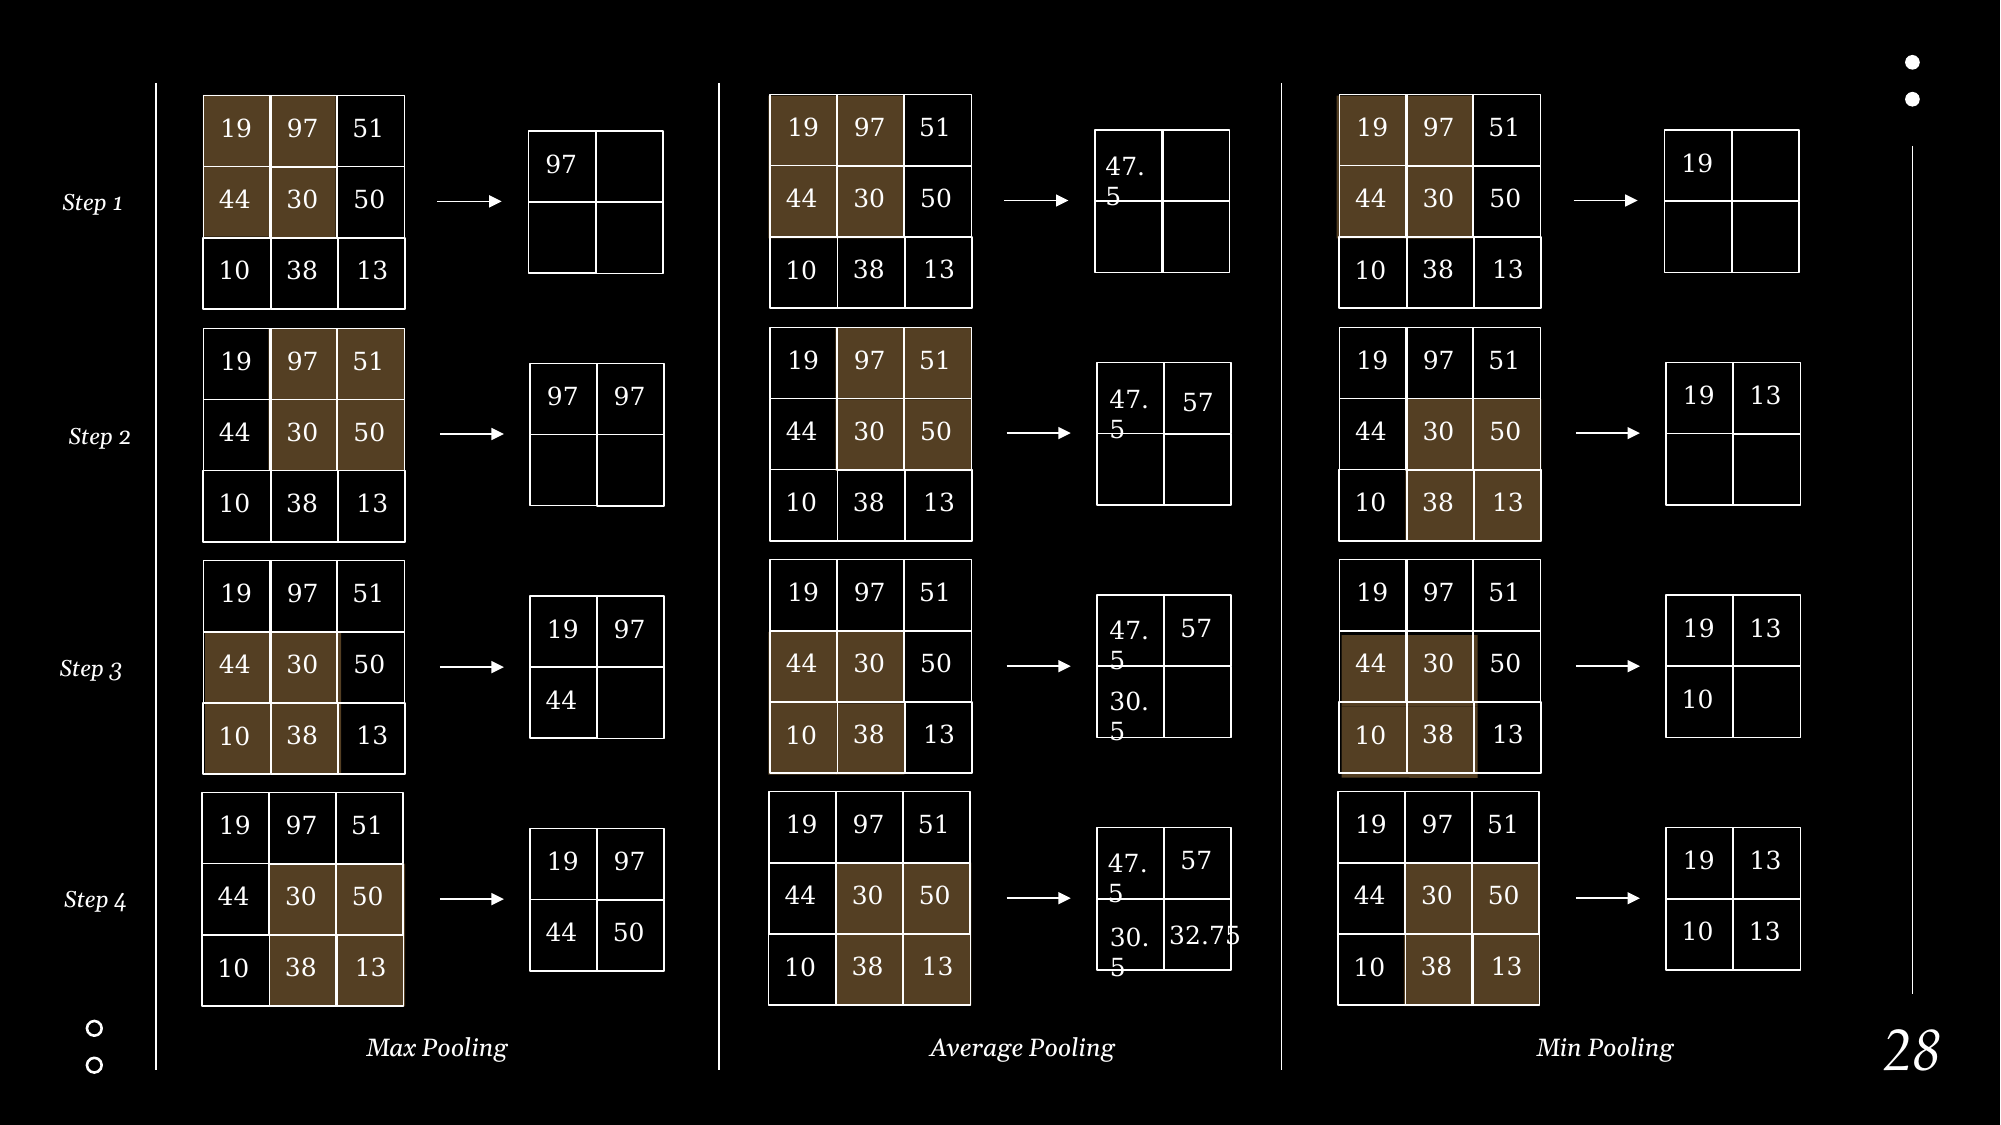

51
19
97
44
30
50
38
13
10

51
19
97
44
30
50
38
13
10

51
19
97
44
30
50
38
13
10

47.5

19

97

Step 1

51
19
97
44
30
50
38
13
10

51
19
97
44
30
50
38
13
10

51
19
97
44
30
50
38
13
10

57

19
13

97
97

47.5

Step 2

51
19
97
44
30
50
38
13
10

51
19
97
44
30
50
38
13
10

51
19
97
44
30
50
38
13
10

57

19
13

10

19
97

44
47.5

Step 3
30.5

51
19
97
44
30
50
38
13
10

51
19
97
44
30
50
38
13
10

51
19
97
44
30
50
38
13
10

57

32.75

19
13

10
13

19
97

44
50
47.5

Step 4
30.5
Max Pooling
Average Pooling
Min Pooling
28